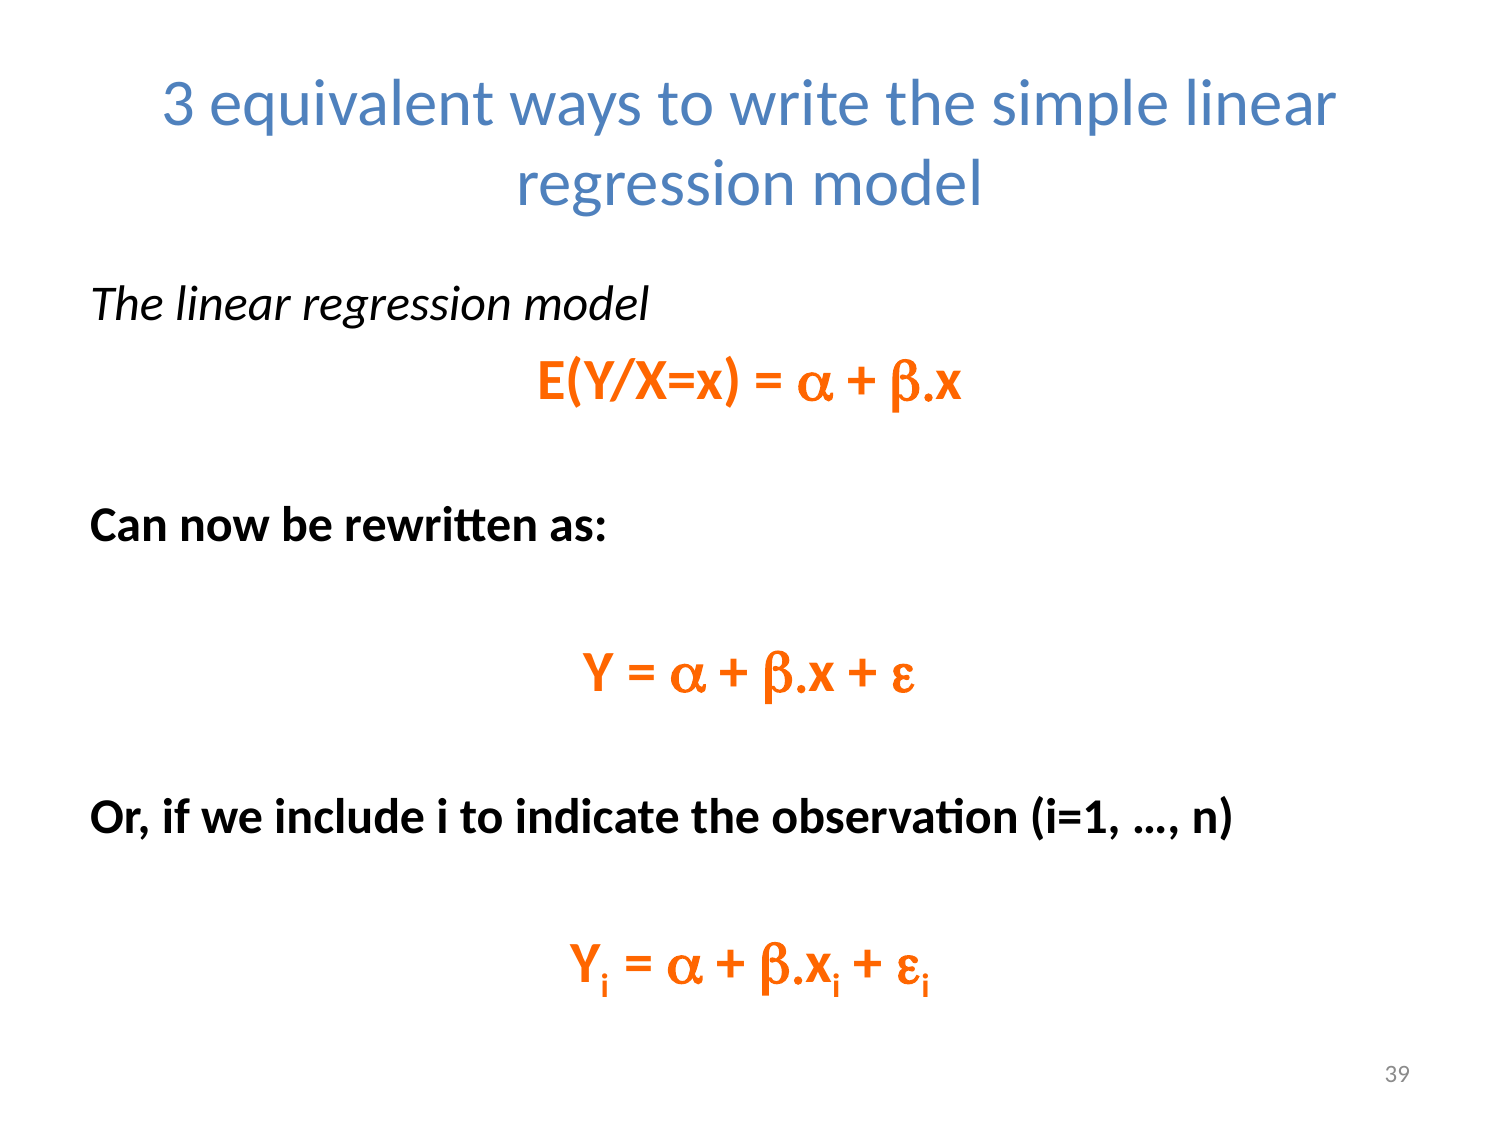

# 3 equivalent ways to write the simple linear regression model
The linear regression model
E(Y/X=x) = α + β.x

Can now be rewritten as:

Y = α + β.x + ε

Or, if we include i to indicate the observation (i=1, …, n)

Yi  = α + β.xi + εi

39